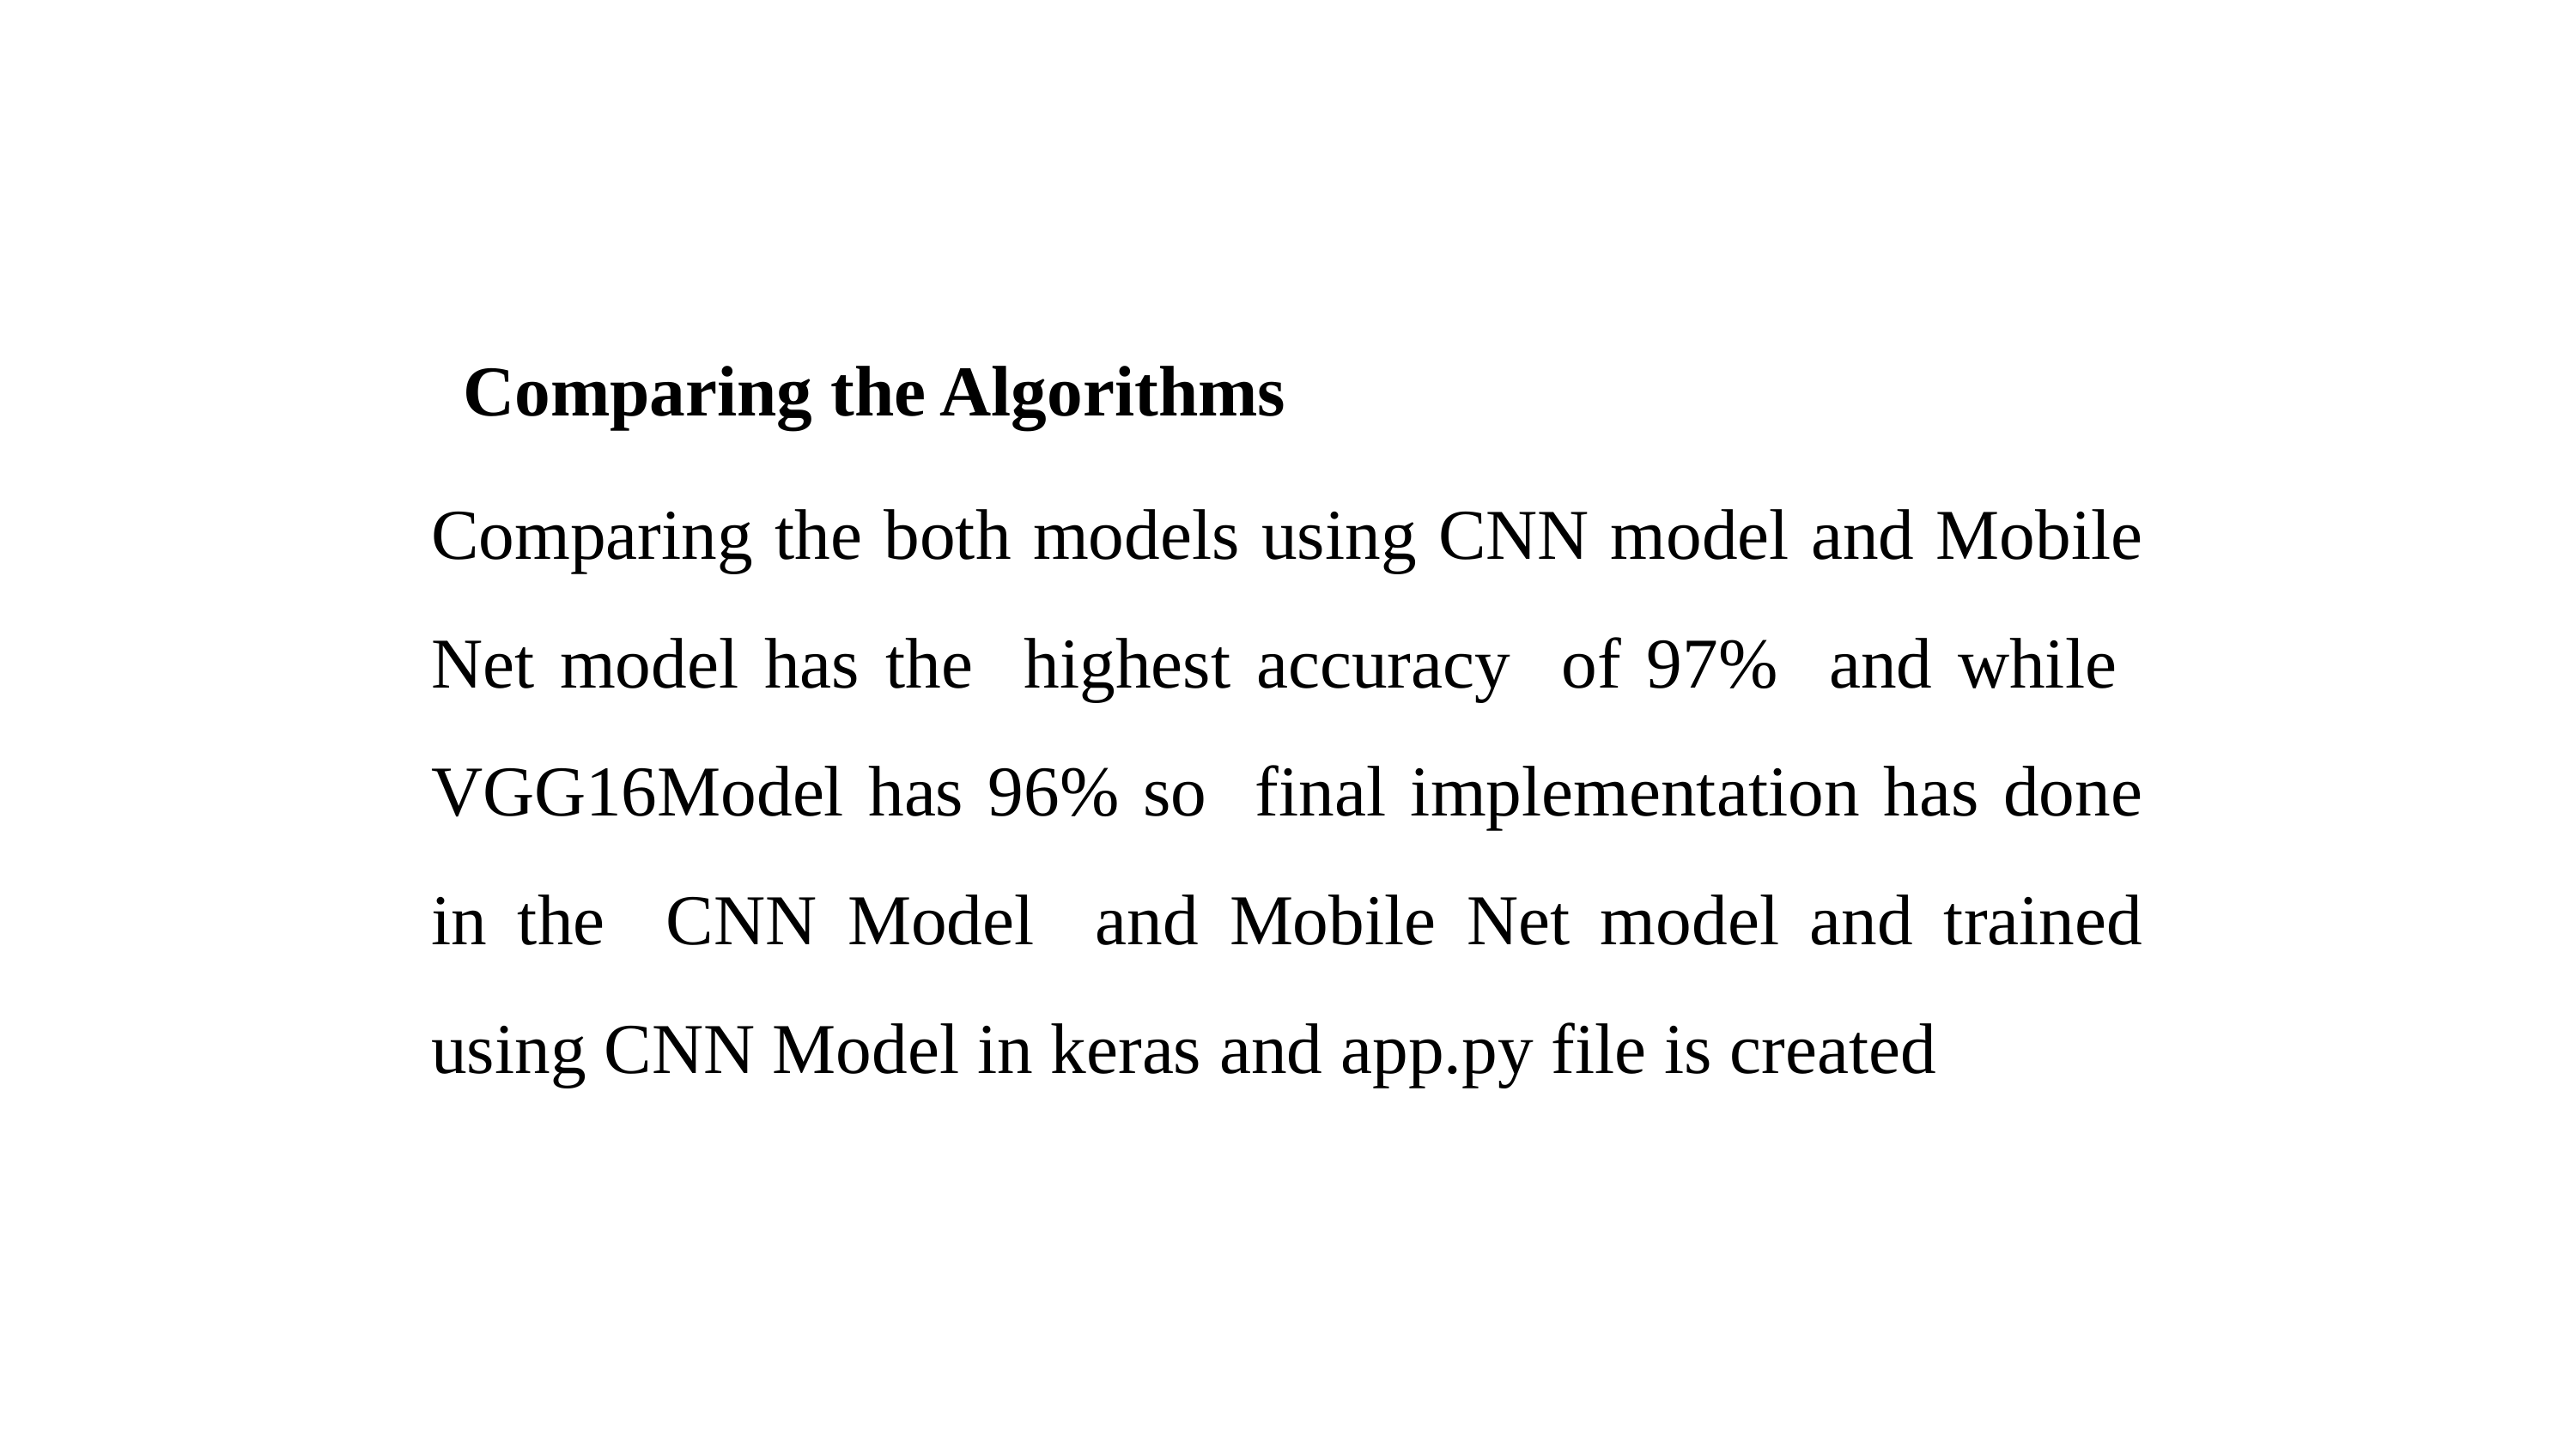

Comparing the Algorithms
Comparing the both models using CNN model and Mobile Net model has the  highest accuracy  of 97%  and while  VGG16Model has 96% so  final implementation has done in the  CNN Model  and Mobile Net model and trained using CNN Model in keras and app.py file is created